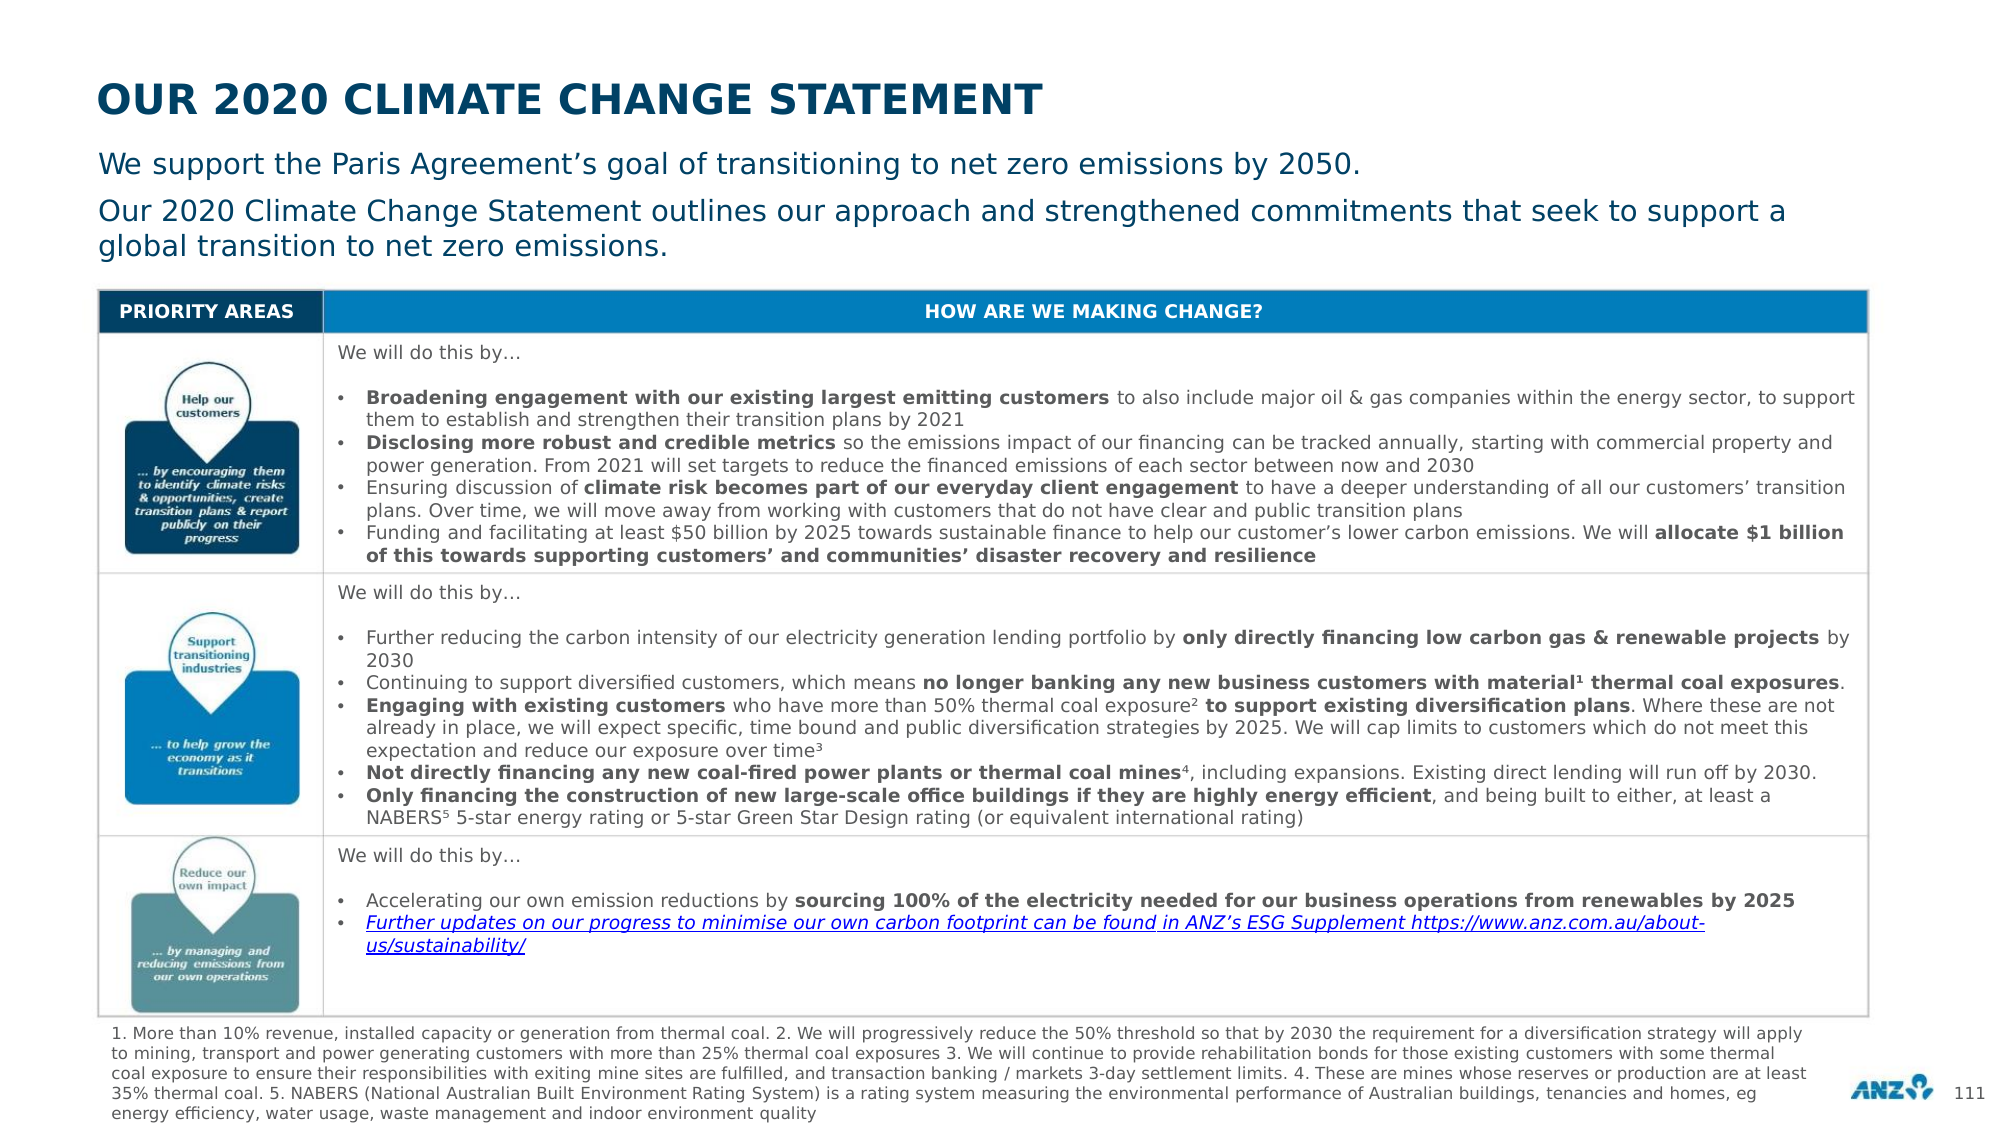

OUR 2020 CLIMATE CHANGE STATEMENT
We support the Paris Agreement’s goal of transitioning to net zero emissions by 2050.
Our 2020 Climate Change Statement outlines our approach and strengthened commitments that seek to support a
global transition to net zero emissions.
PRIORITY AREAS
HOW ARE WE MAKING CHANGE?
We will do this by…
Broadening engagement with our existing largest emitting customers to also include major oil & gas companies within the energy sector, to support
them to establish and strengthen their transition plans by 2021
•
•
•
•
Disclosing more robust and credible metrics so the emissions impact of our financing can be tracked annually, starting with commercial property and
power generation. From 2021 will set targets to reduce the financed emissions of each sector between now and 2030
Ensuring discussion of climate risk becomes part of our everyday client engagement to have a deeper understanding of all our customers’ transition
plans. Over time, we will move away from working with customers that do not have clear and public transition plans
Funding and facilitating at least $50 billion by 2025 towards sustainable finance to help our customer’s lower carbon emissions. We will allocate $1 billion
of this towards supporting customers’ and communities’ disaster recovery and resilience
We will do this by…
Further reducing the carbon intensity of our electricity generation lending portfolio by only directly financing low carbon gas & renewable projects by
2030
•
Continuing to support diversified customers, which means no longer banking any new business customers with material¹ thermal coal exposures.
Engaging with existing customers who have more than 50% thermal coal exposure² to support existing diversification plans. Where these are not
already in place, we will expect specific, time bound and public diversification strategies by 2025. We will cap limits to customers which do not meet this
expectation and reduce our exposure over time³
•
•
Not directly financing any new coal-fired power plants or thermal coal mines⁴, including expansions. Existing direct lending will run off by 2030.
Only financing the construction of new large-scale office buildings if they are highly energy efficient, and being built to either, at least a
NABERS⁵ 5-star energy rating or 5-star Green Star Design rating (or equivalent international rating)
•
•
We will do this by…
Accelerating our own emission reductions by sourcing 100% of the electricity needed for our business operations from renewables by 2025
Further updates on our progress to minimise our own carbon footprint can be found in ANZ’s ESG Supplement https://www.anz.com.au/about-
us/sustainability/
•
•
1. More than 10% revenue, installed capacity or generation from thermal coal. 2. We will progressively reduce the 50% threshold so that by 2030 the requirement for a diversification strategy will apply
to mining, transport and power generating customers with more than 25% thermal coal exposures 3. We will continue to provide rehabilitation bonds for those existing customers with some thermal
coal exposure to ensure their responsibilities with exiting mine sites are fulfilled, and transaction banking / markets 3-day settlement limits. 4. These are mines whose reserves or production are at least
35% thermal coal. 5. NABERS (National Australian Built Environment Rating System) is a rating system measuring the environmental performance of Australian buildings, tenancies and homes, eg
energy efficiency, water usage, waste management and indoor environment quality
111